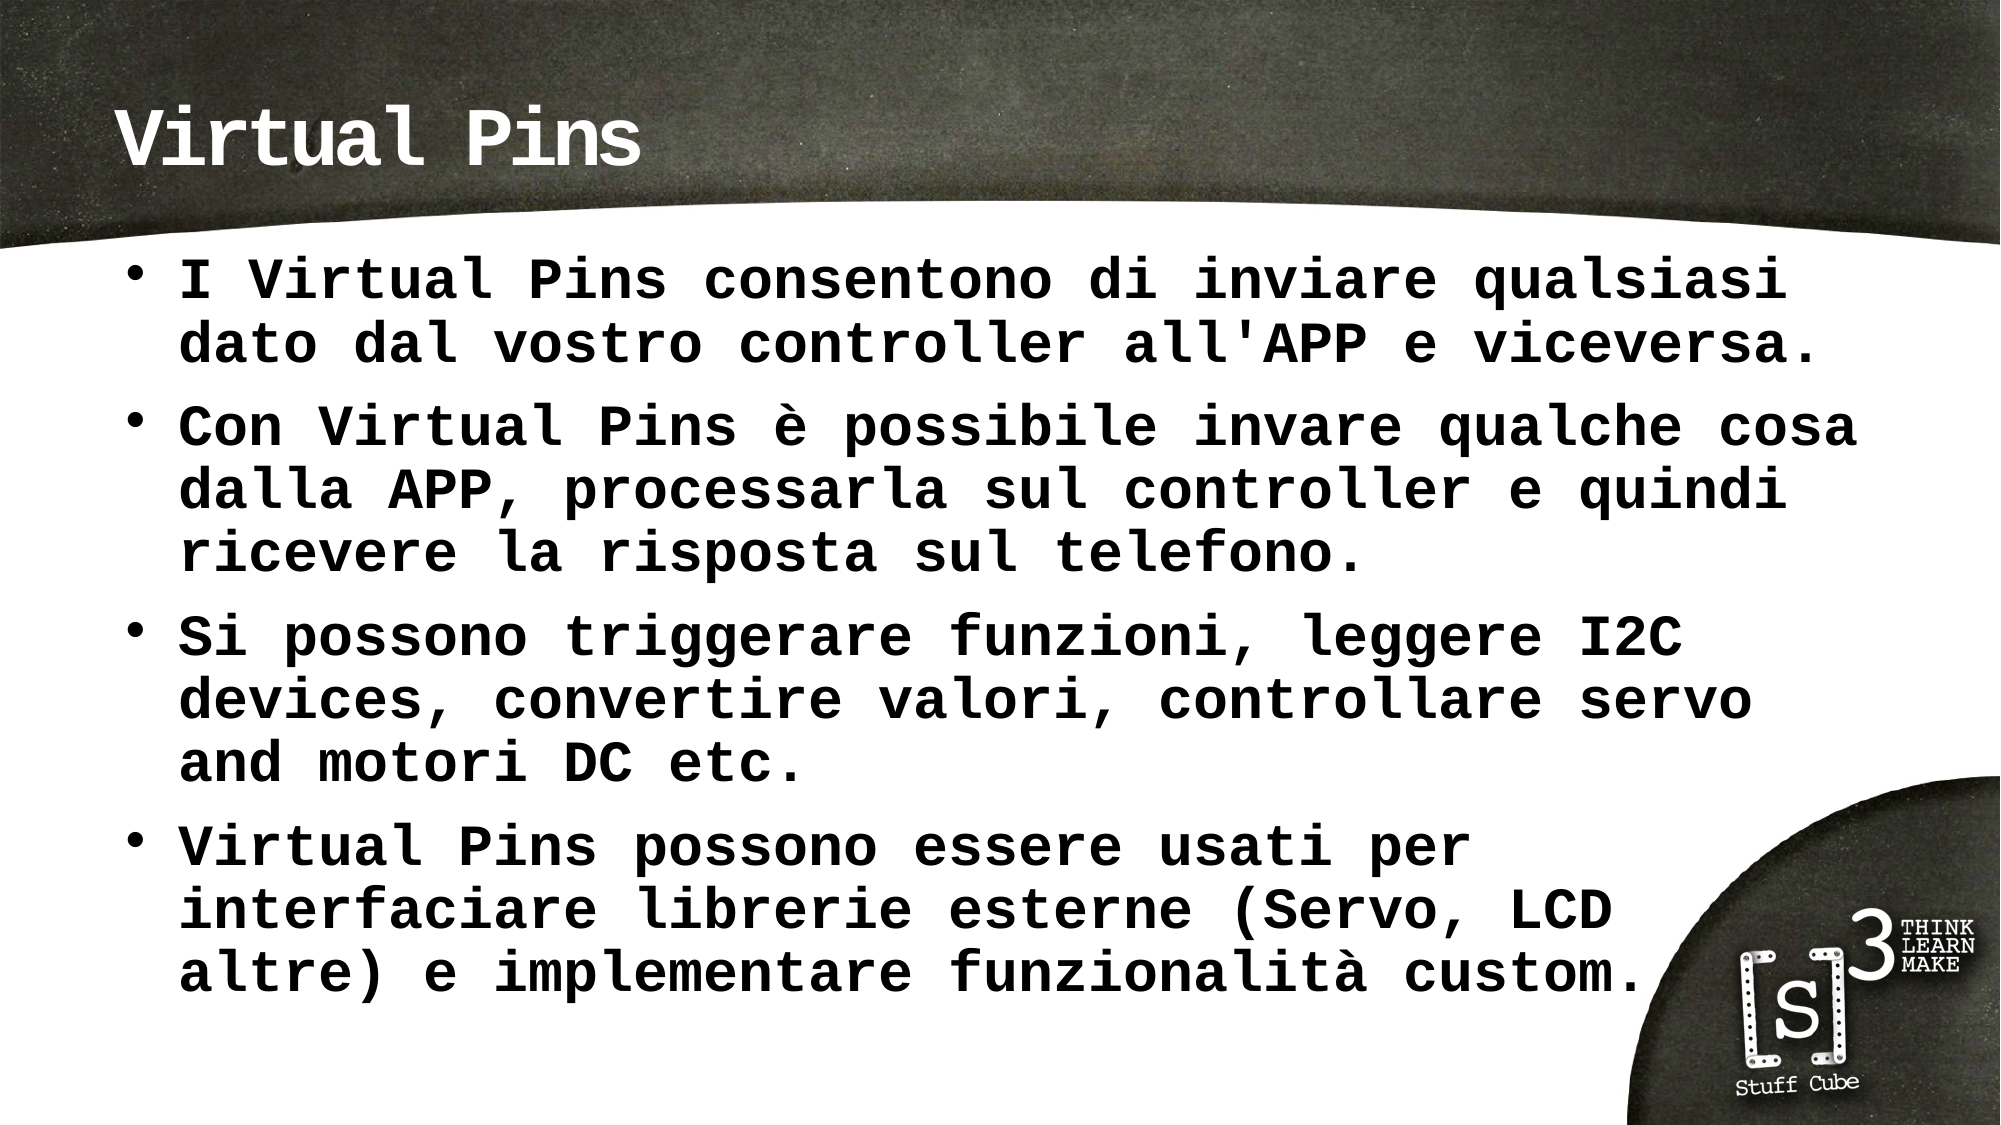

# Virtual Pins
I Virtual Pins consentono di inviare qualsiasi dato dal vostro controller all'APP e viceversa.
Con Virtual Pins è possibile invare qualche cosa dalla APP, processarla sul controller e quindi ricevere la risposta sul telefono.
Si possono triggerare funzioni, leggere I2C devices, convertire valori, controllare servo and motori DC etc.
Virtual Pins possono essere usati per interfaciare librerie esterne (Servo, LCD  altre) e implementare funzionalità custom.